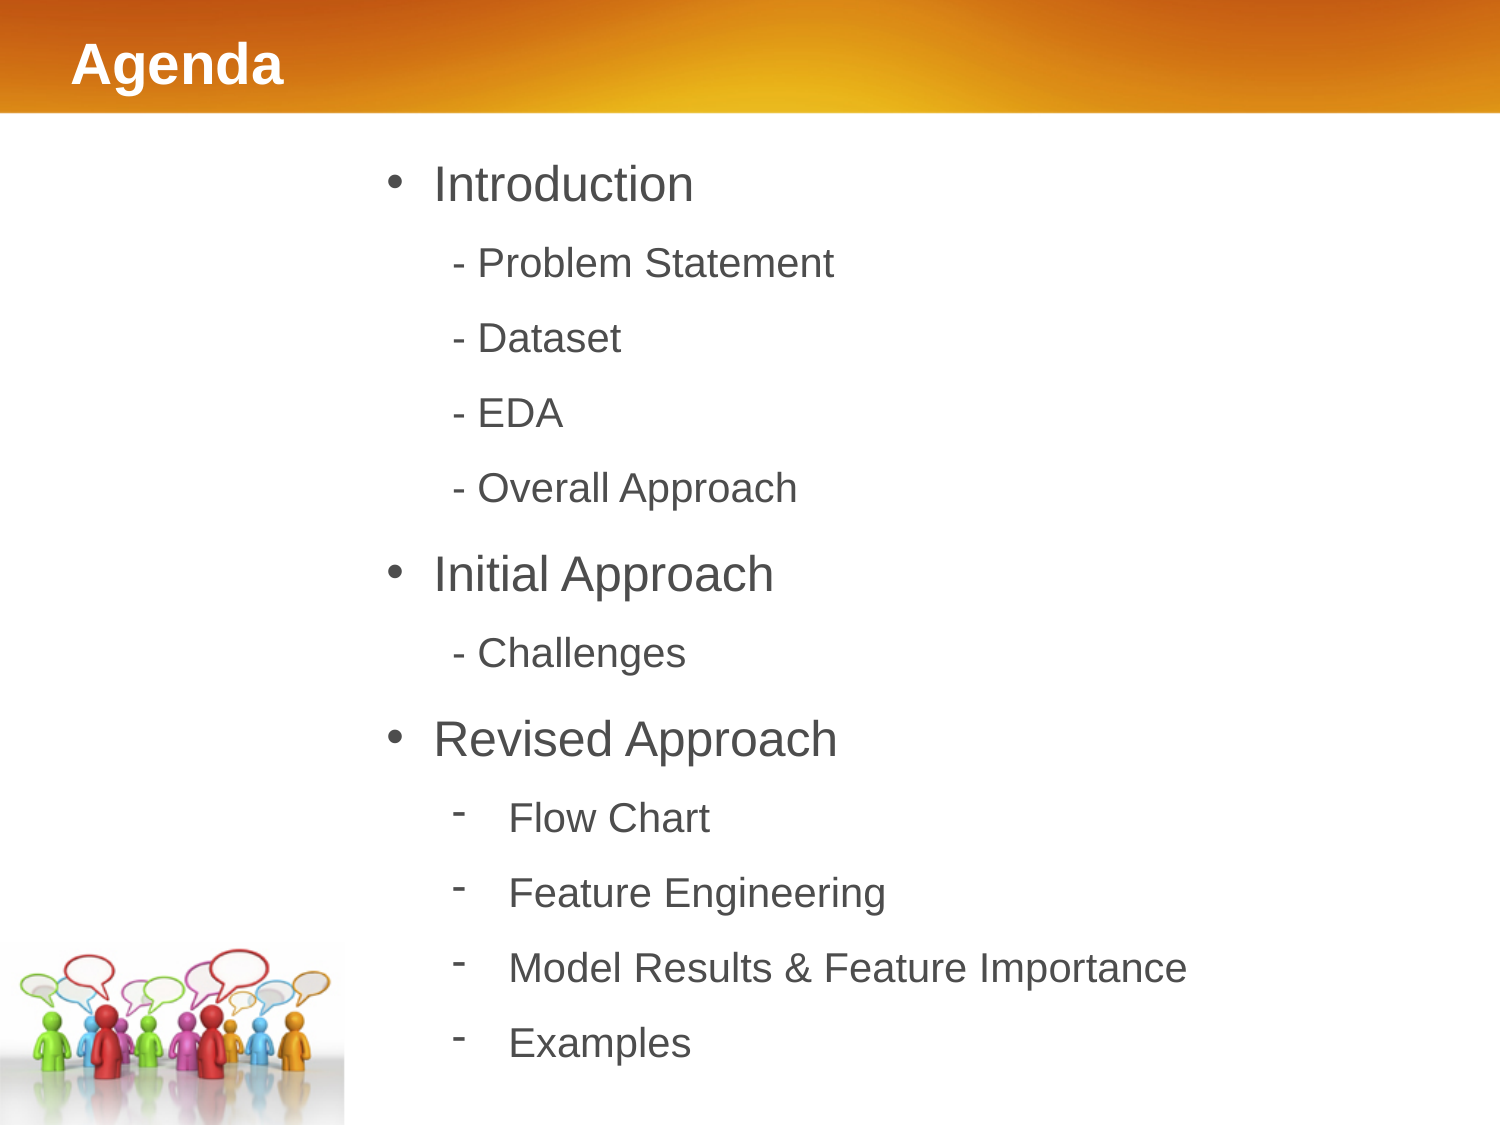

Agenda
Introduction
- Problem Statement
- Dataset
- EDA
- Overall Approach
Initial Approach
- Challenges
Revised Approach
Flow Chart
Feature Engineering
Model Results & Feature Importance
Examples